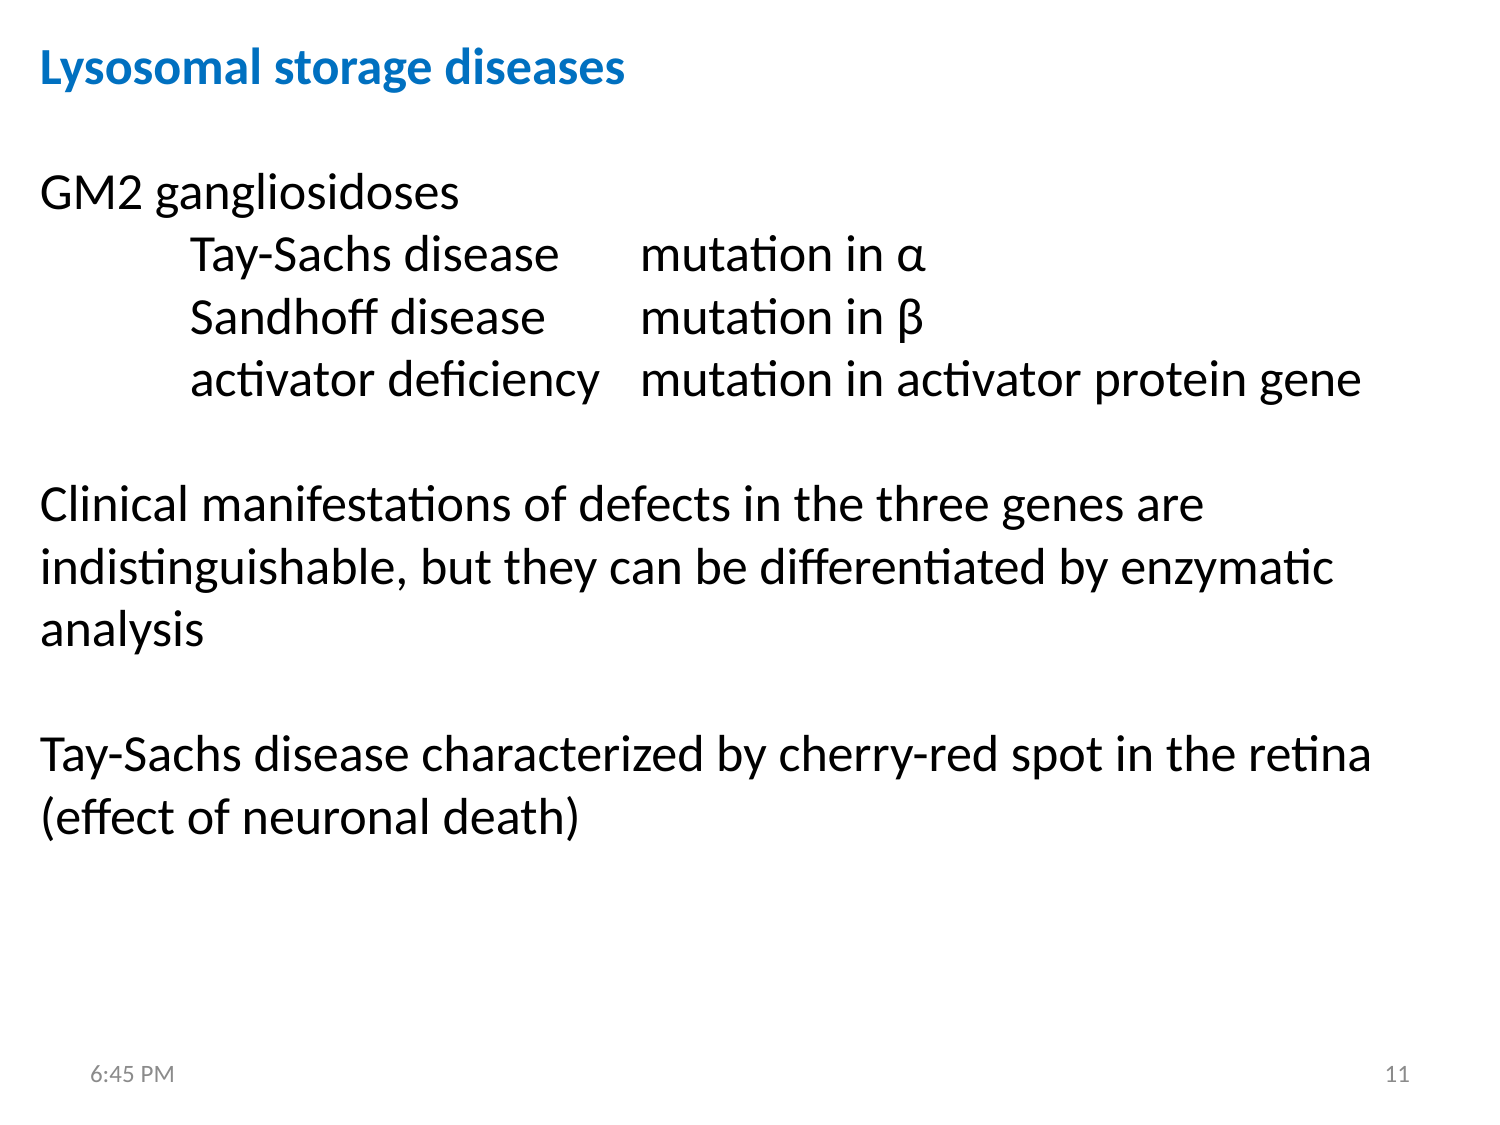

Lysosomal storage diseases

GM2 gangliosidoses
	Tay-Sachs disease	mutation in α
	Sandhoff disease	mutation in β
	activator deficiency	mutation in activator protein gene

Clinical manifestations of defects in the three genes are indistinguishable, but they can be differentiated by enzymatic analysis

Tay-Sachs disease characterized by cherry-red spot in the retina (effect of neuronal death)
6:45 PM
11